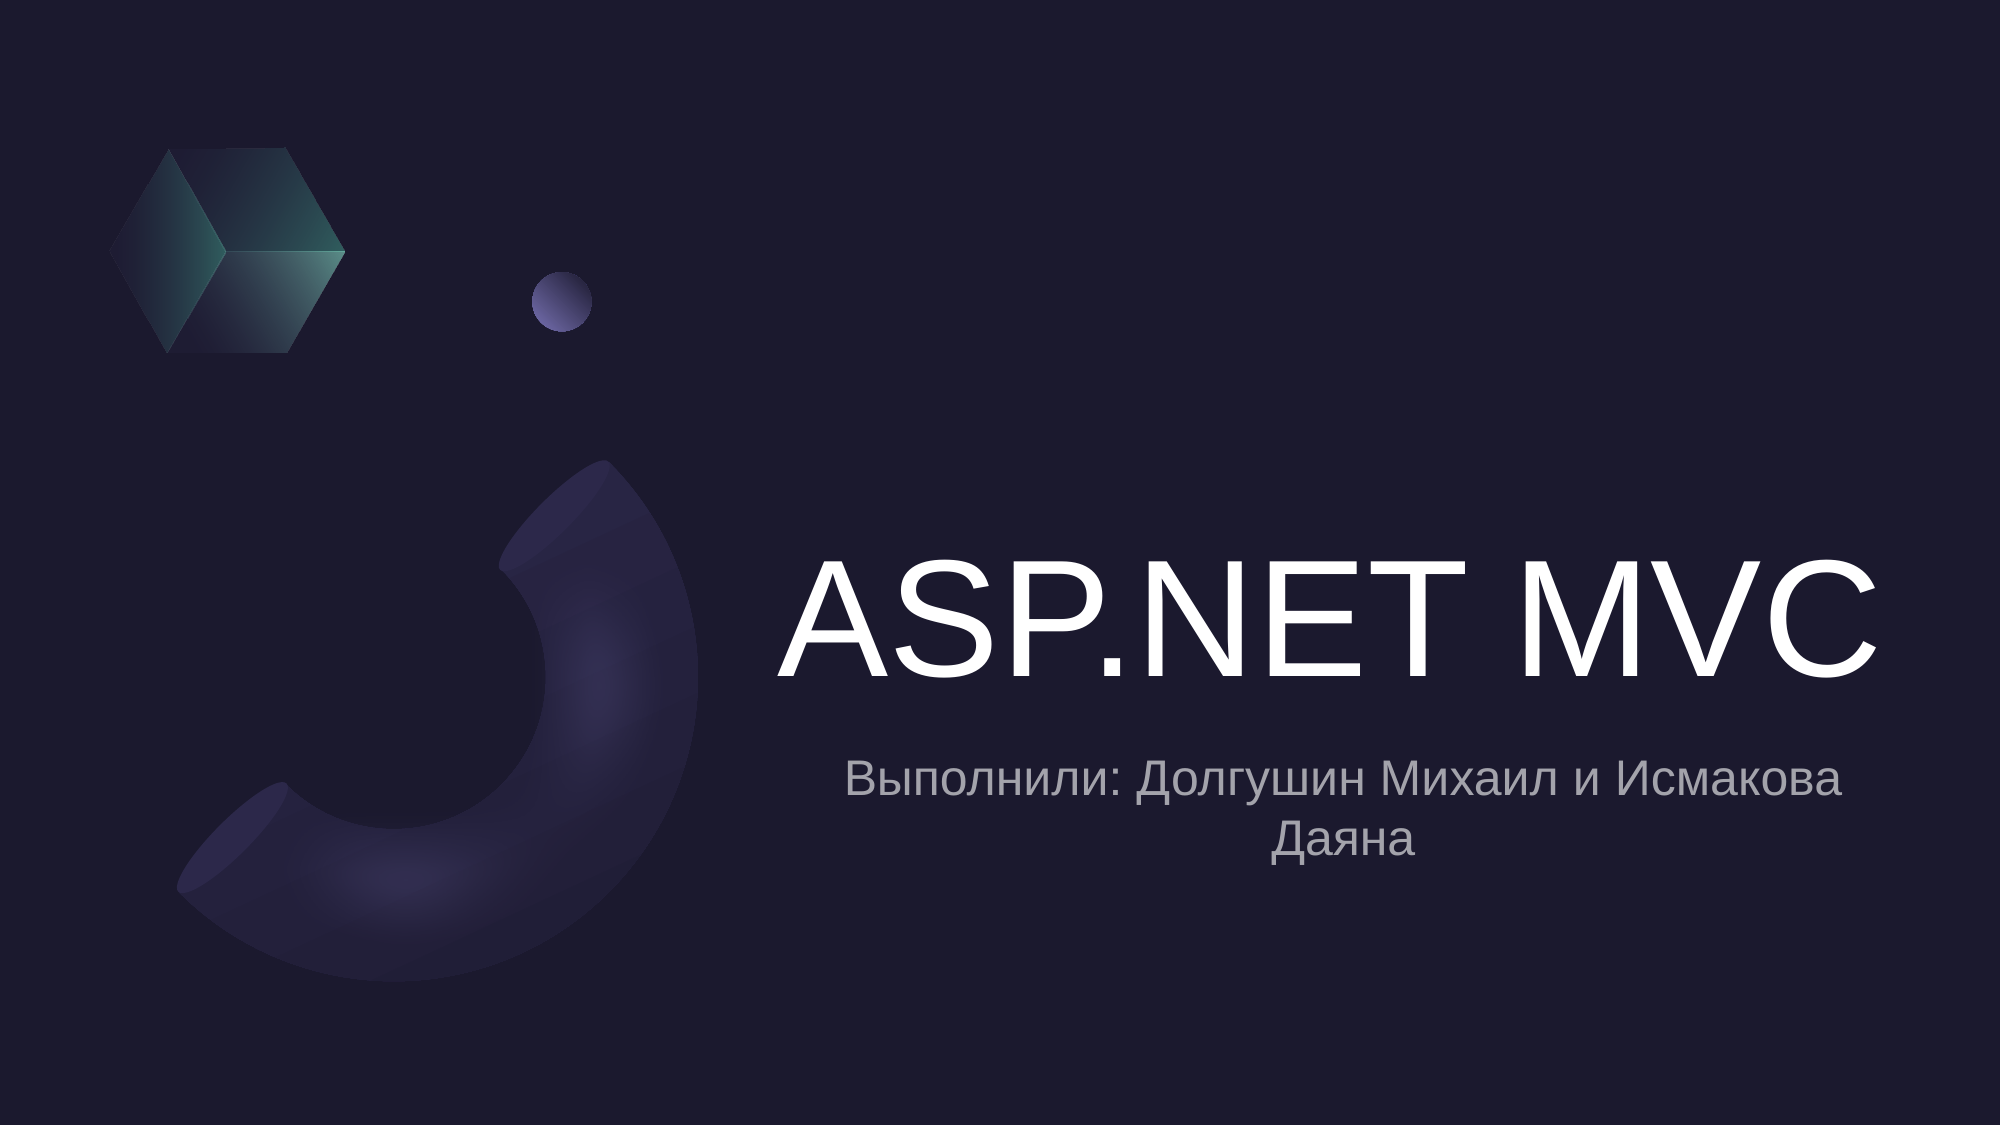

# ASP.NET MVC

Выполнили: Долгушин Михаил и Исмакова Даяна